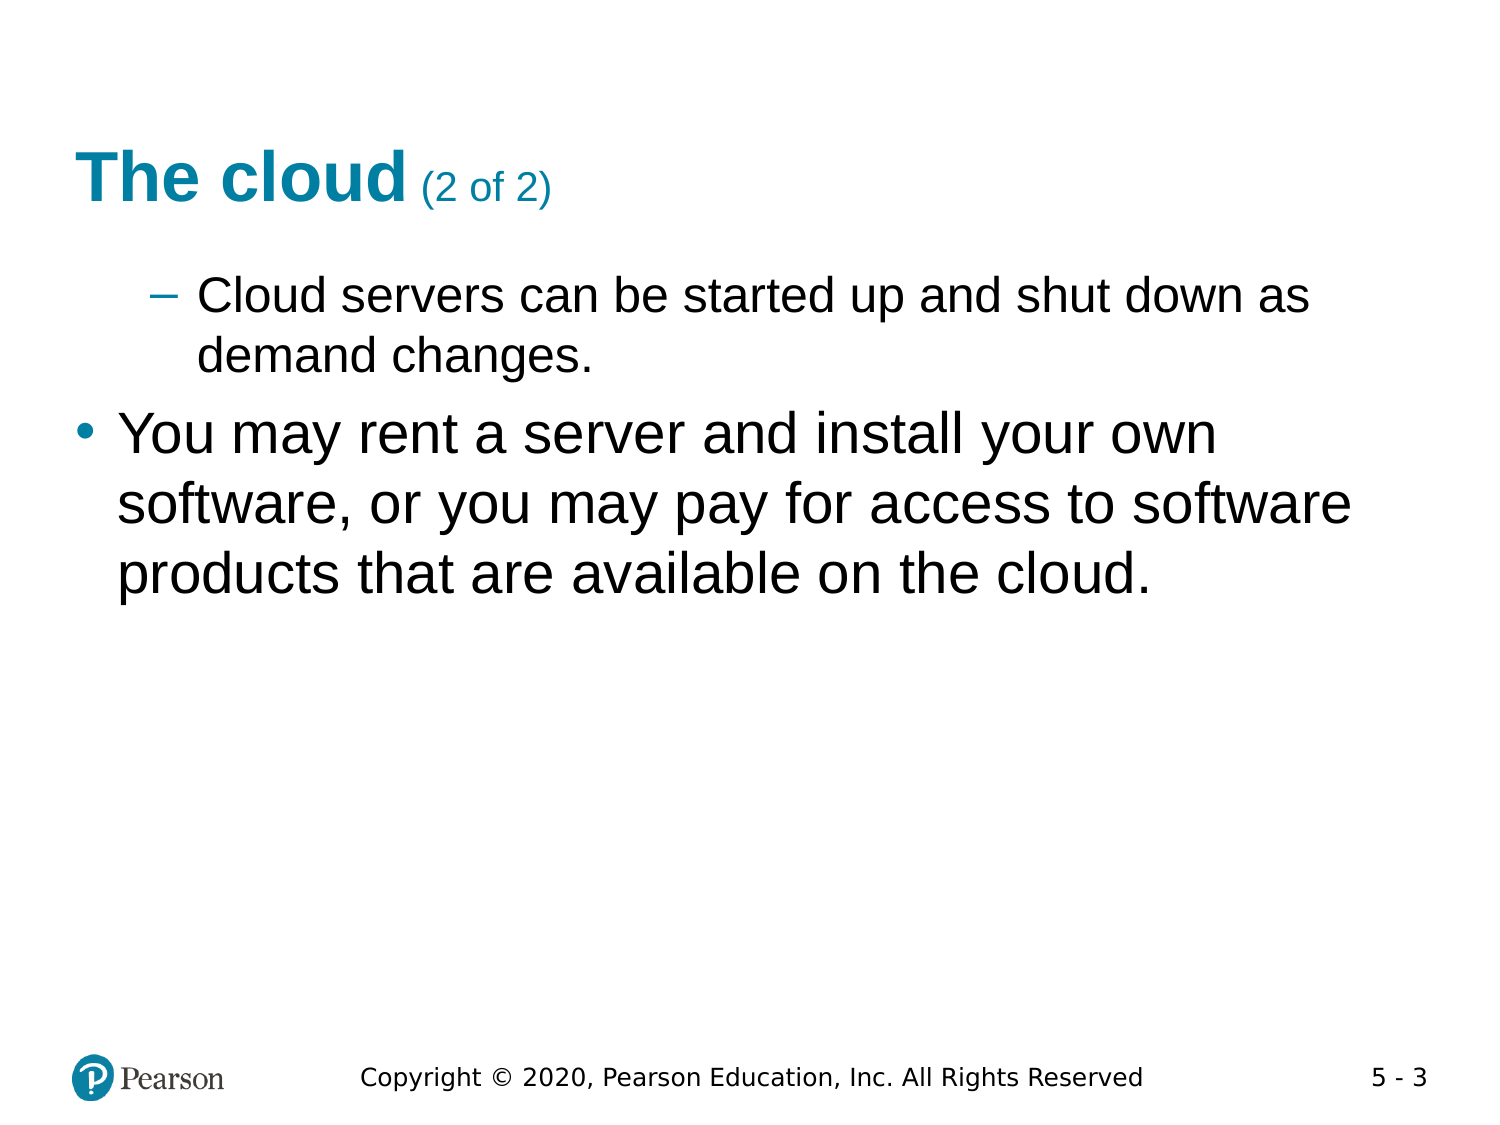

# The cloud (2 of 2)
Cloud servers can be started up and shut down as demand changes.
You may rent a server and install your own software, or you may pay for access to software products that are available on the cloud.